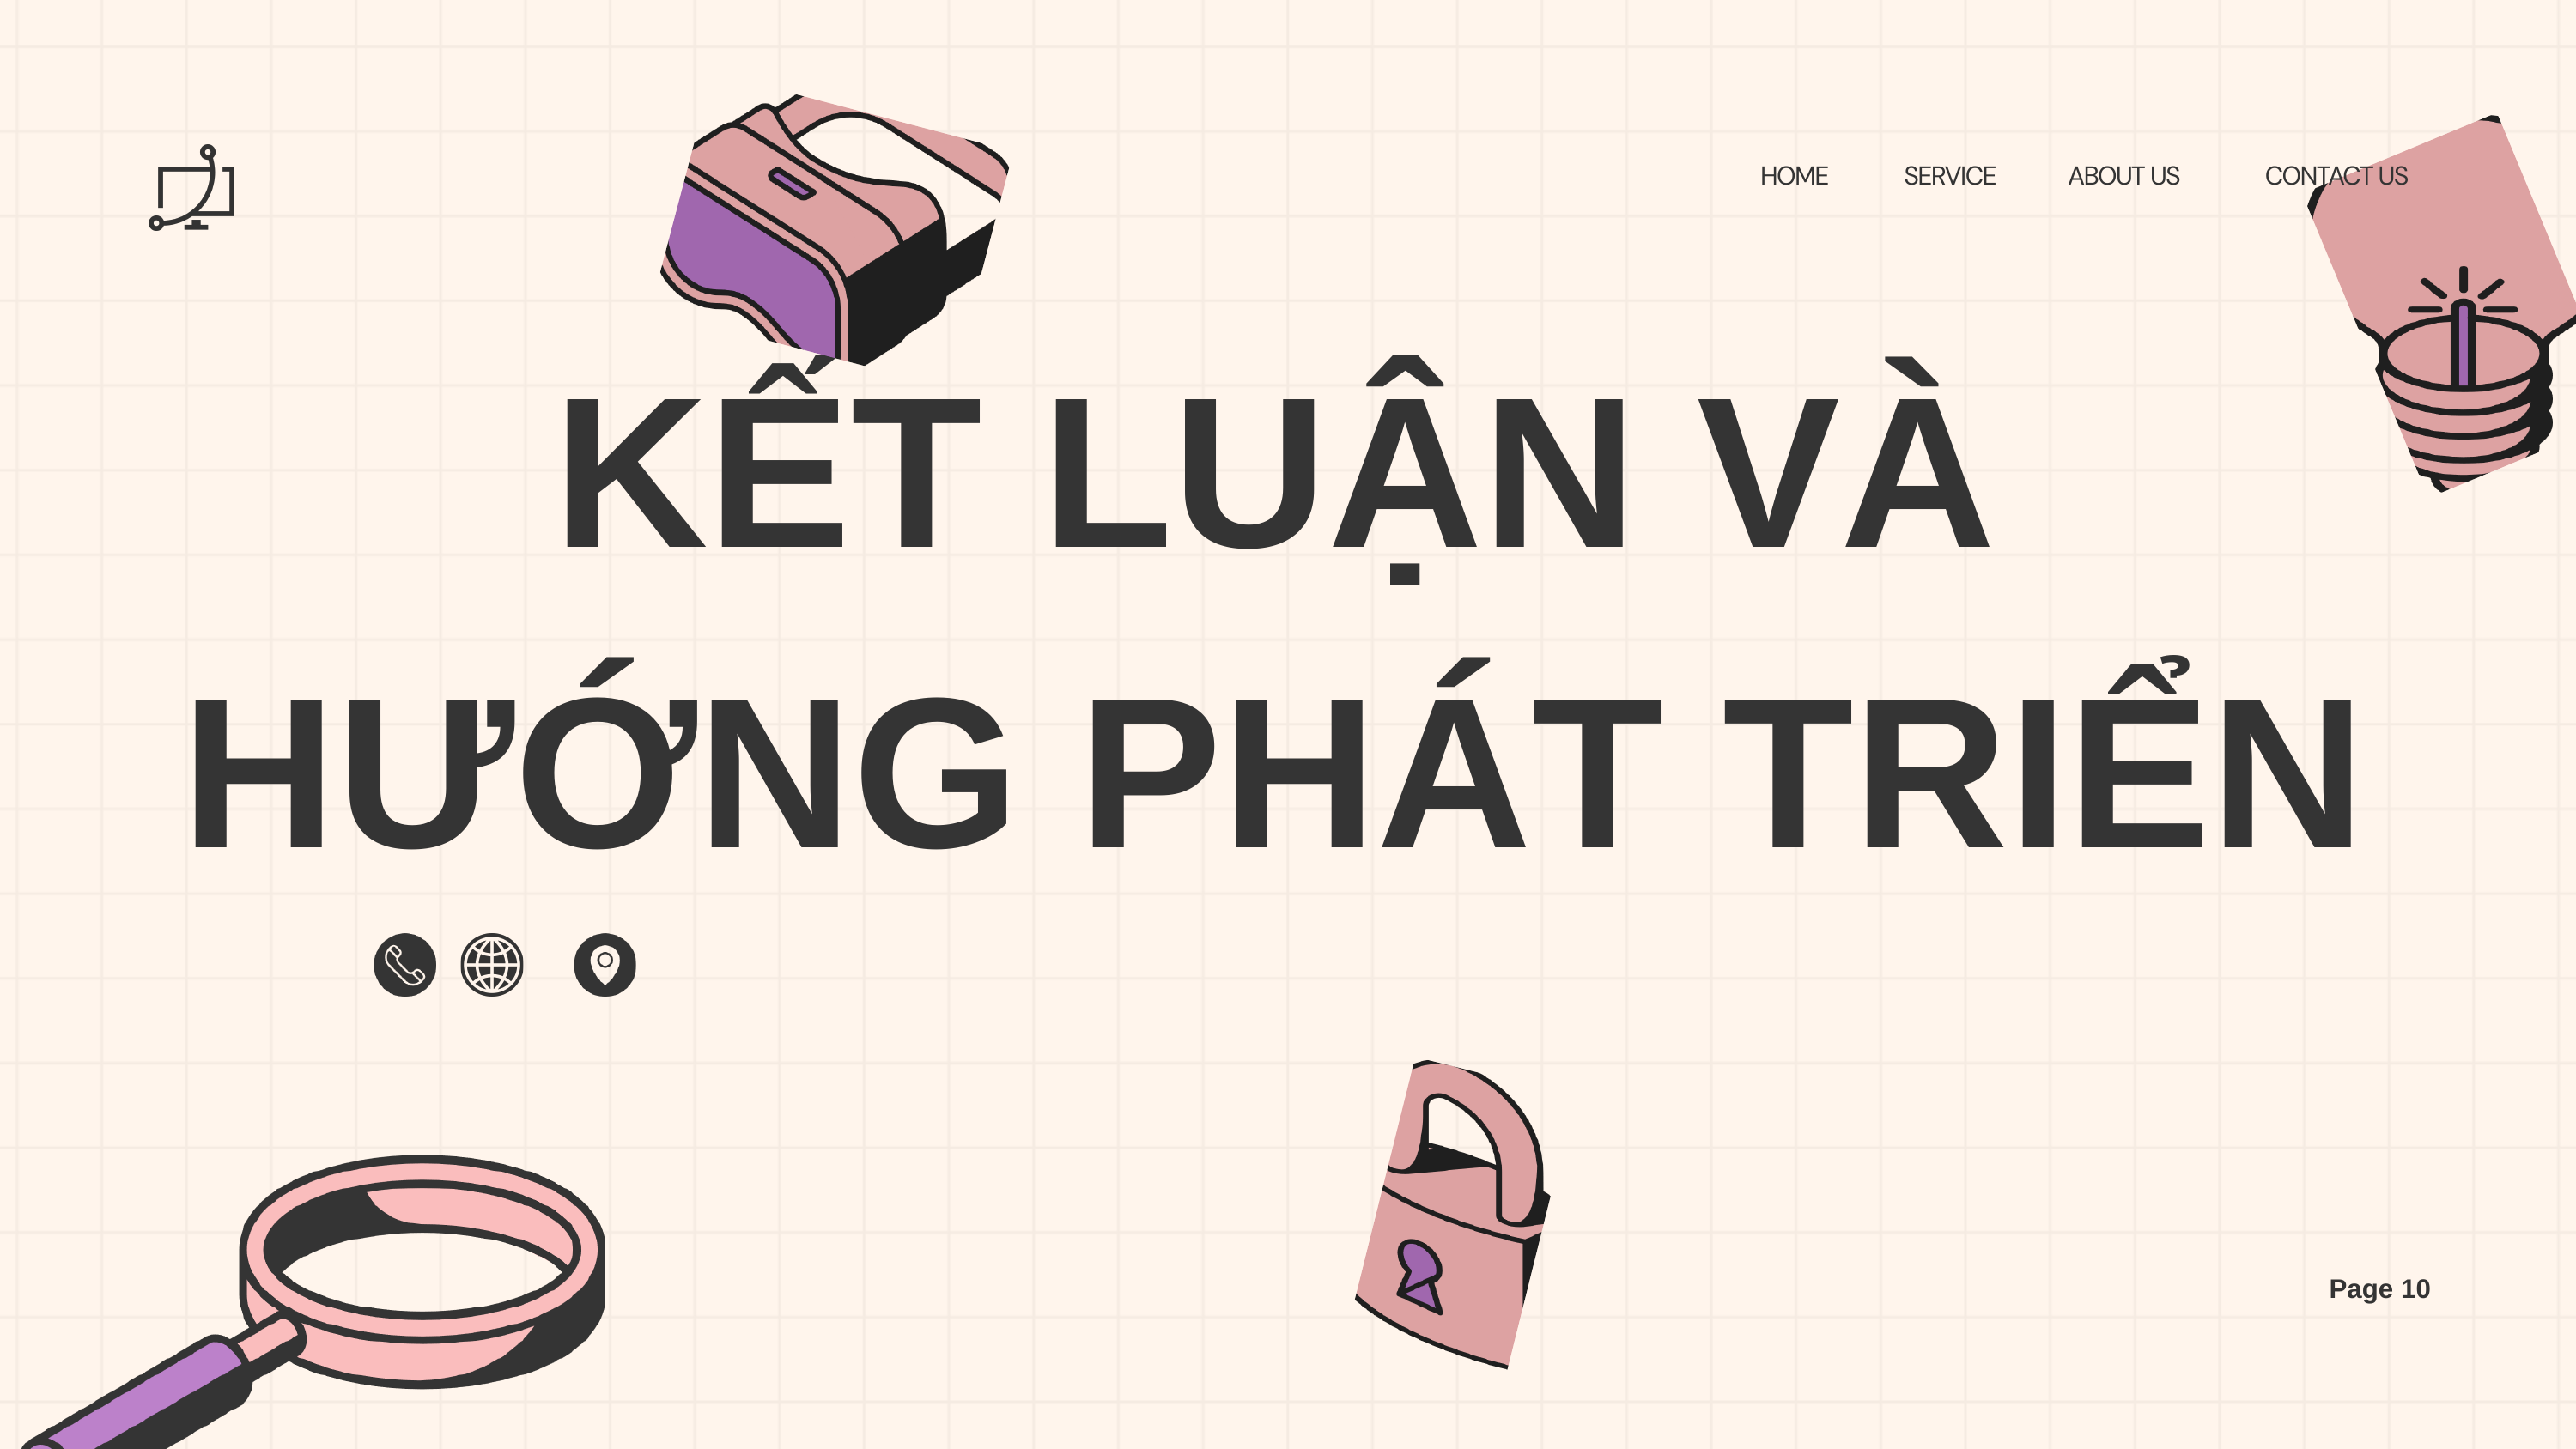

HOME
SERVICE
ABOUT US
CONTACT US
KẾT LUẬN VÀ HƯỚNG PHÁT TRIỂN

Page 10